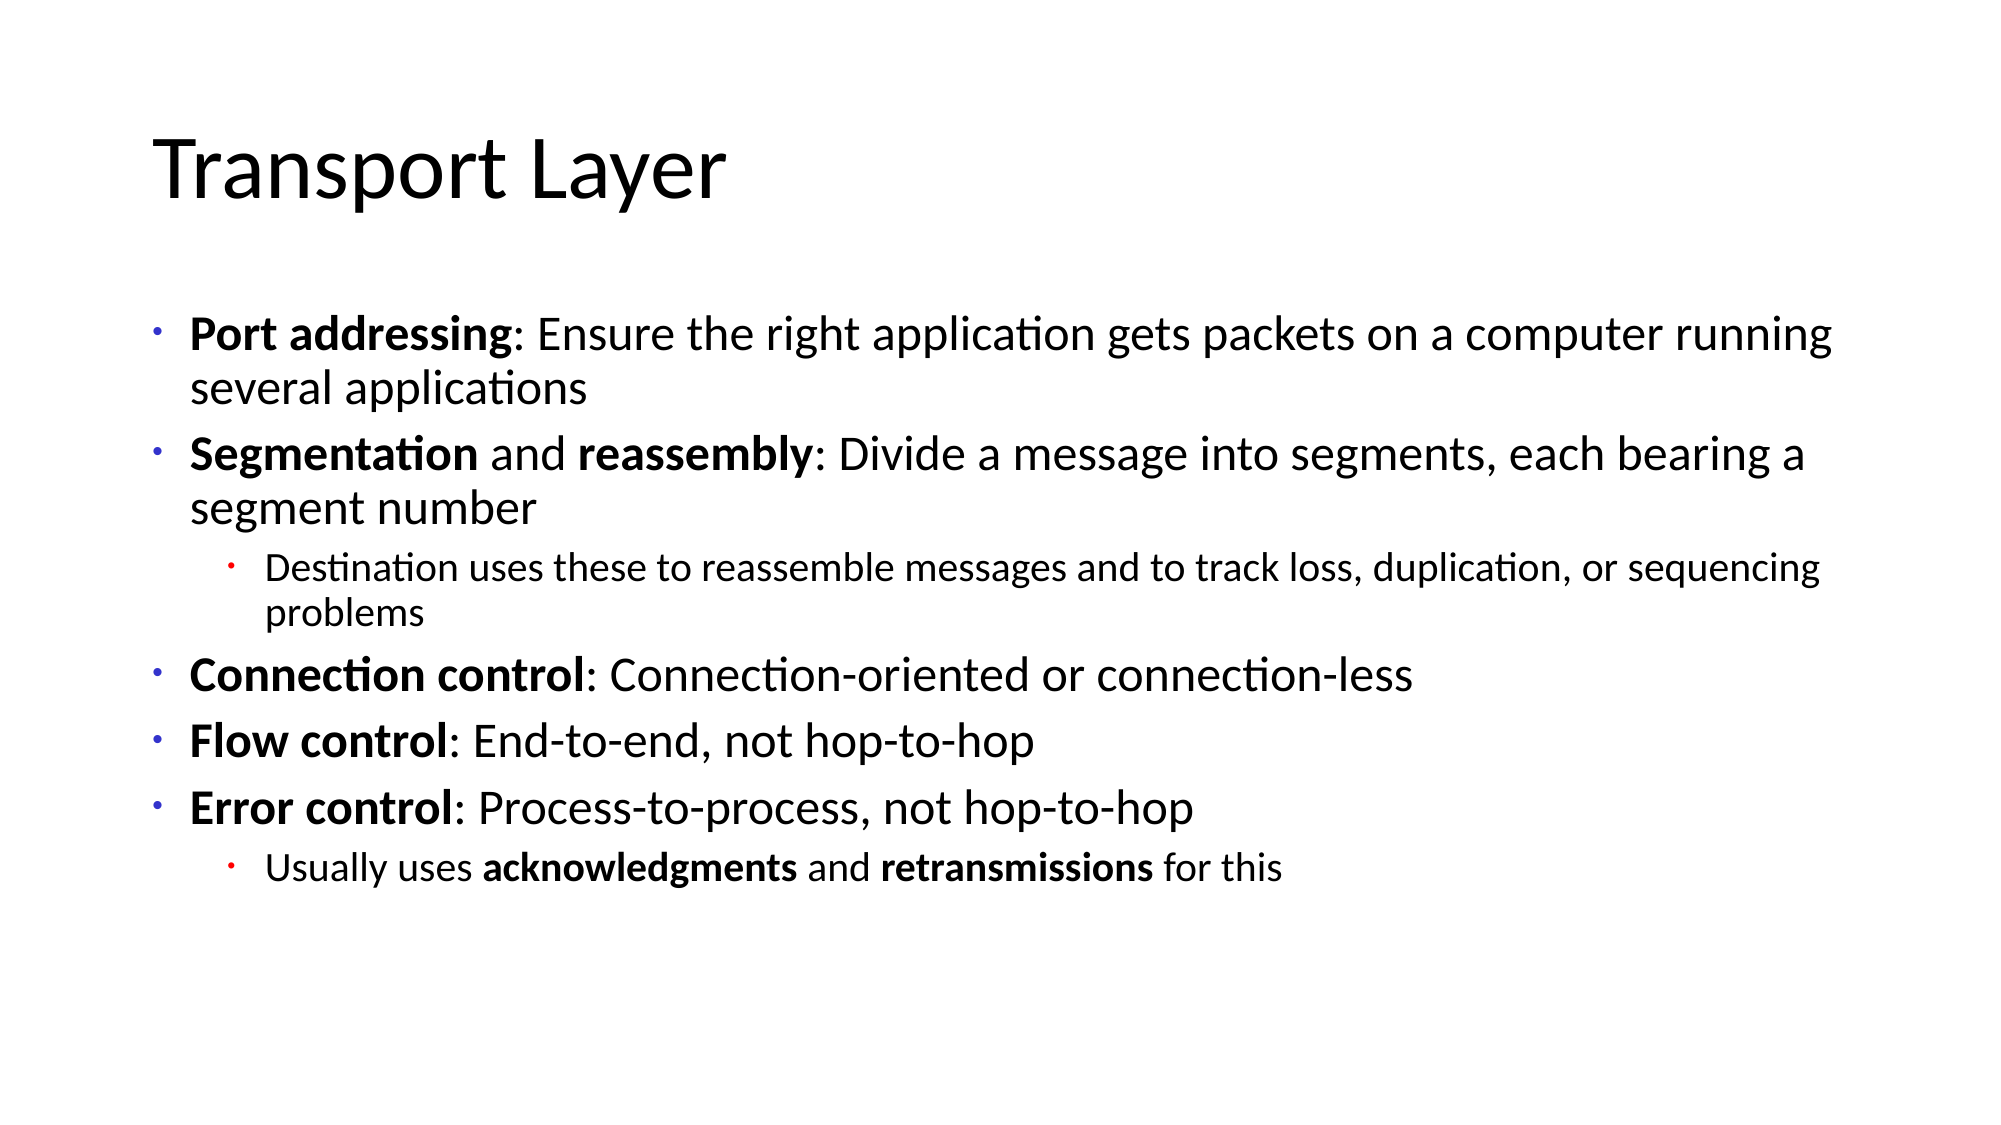

# Transport Layer
Port addressing: Ensure the right application gets packets on a computer running several applications
Segmentation and reassembly: Divide a message into segments, each bearing a segment number
Destination uses these to reassemble messages and to track loss, duplication, or sequencing problems
Connection control: Connection-oriented or connection-less
Flow control: End-to-end, not hop-to-hop
Error control: Process-to-process, not hop-to-hop
Usually uses acknowledgments and retransmissions for this